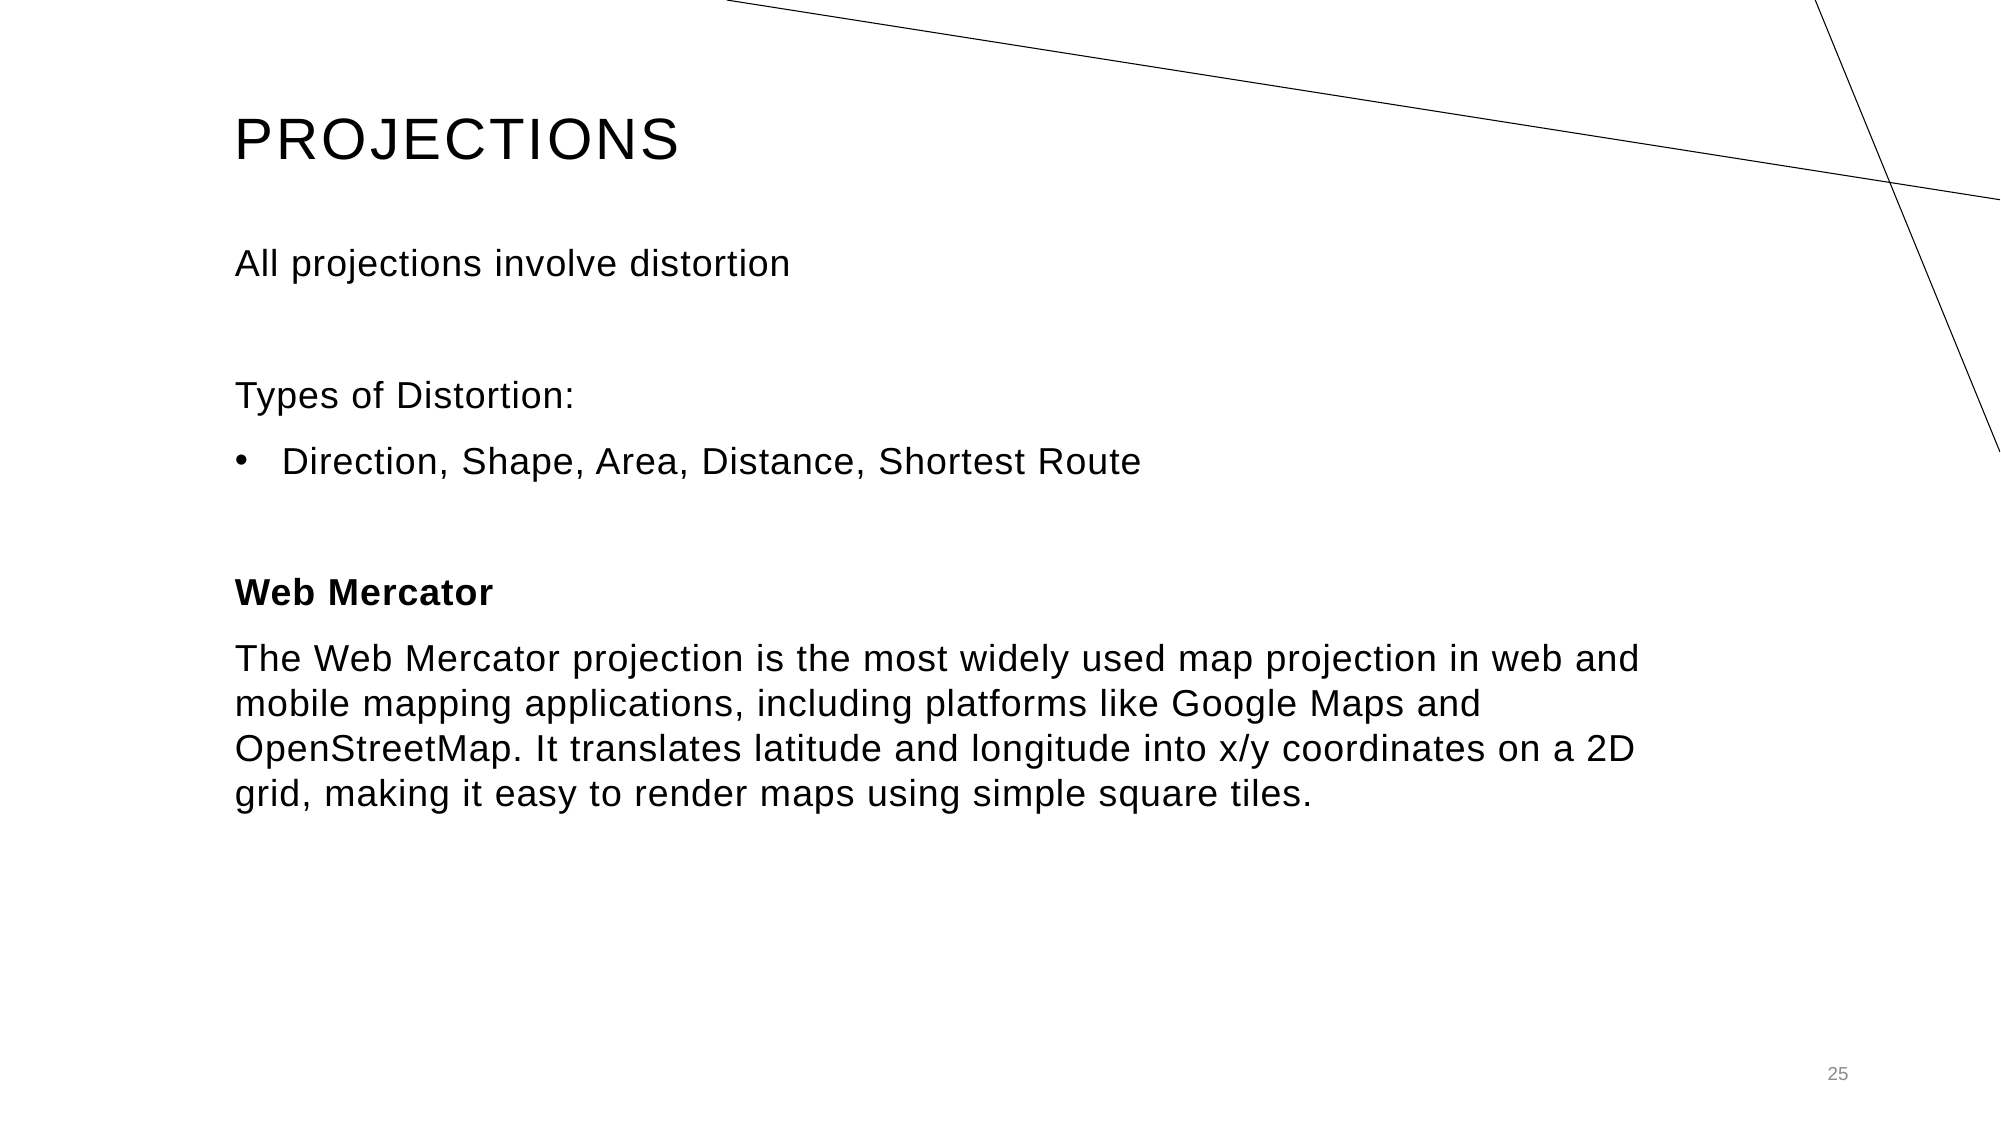

# PROJECTIONS
All projections involve distortion

Types of Distortion:
Direction, Shape, Area, Distance, Shortest Route

Web Mercator
The Web Mercator projection is the most widely used map projection in web and mobile mapping applications, including platforms like Google Maps and OpenStreetMap. It translates latitude and longitude into x/y coordinates on a 2D grid, making it easy to render maps using simple square tiles.
25